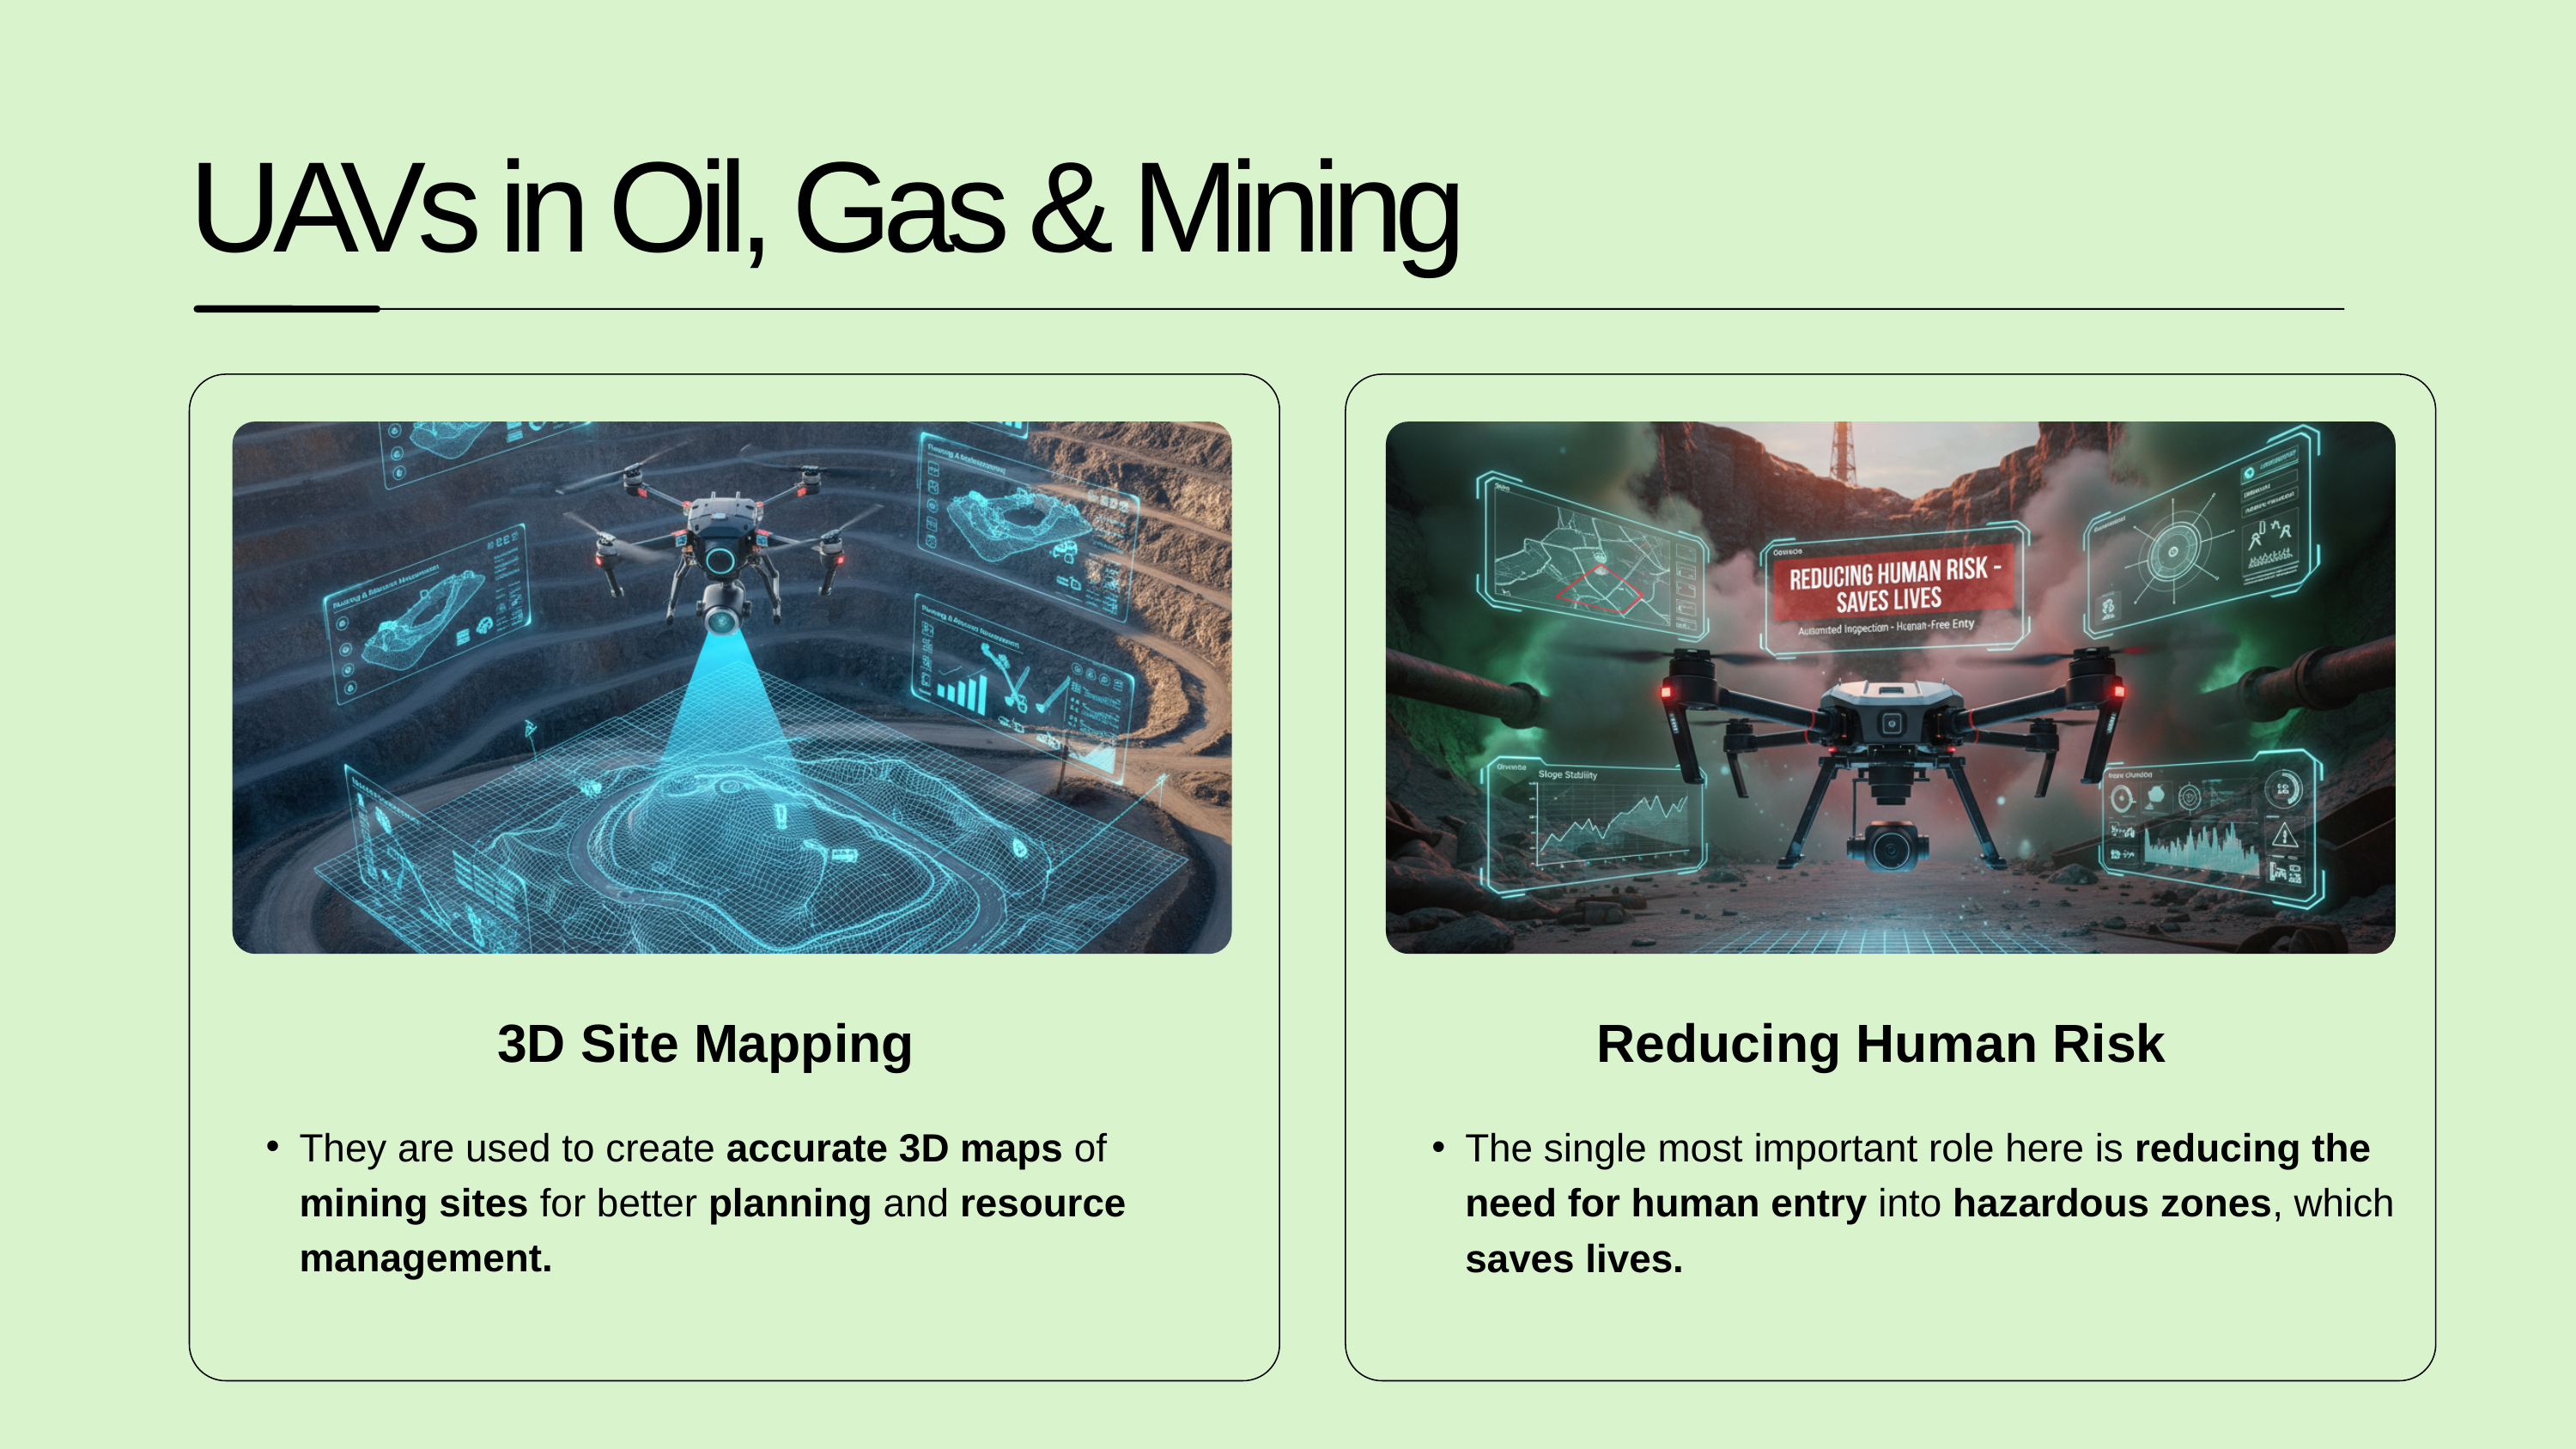

UAVs in Oil, Gas & Mining

3D Site Mapping
They are used to create accurate 3D maps of mining sites for better planning and resource management.

Reducing Human Risk
The single most important role here is reducing the need for human entry into hazardous zones, which saves lives.